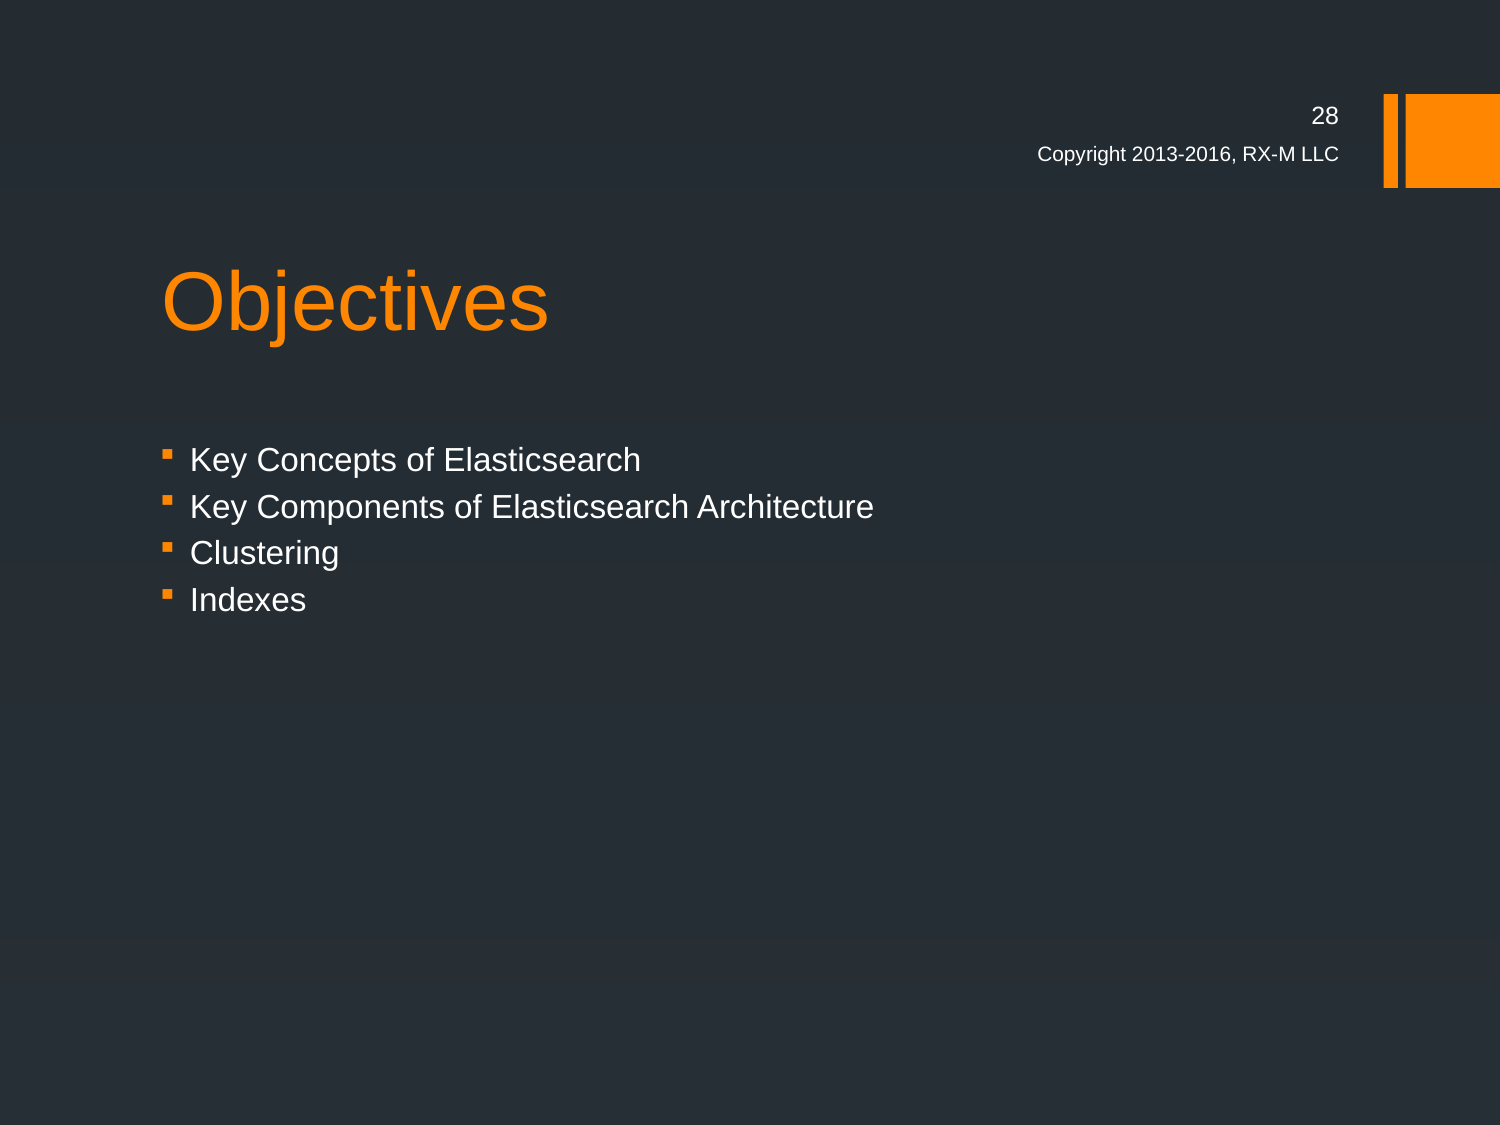

28
Copyright 2013-2016, RX-M LLC
# Objectives

Key Concepts of Elasticsearch
Key Components of Elasticsearch Architecture
Clustering
Indexes